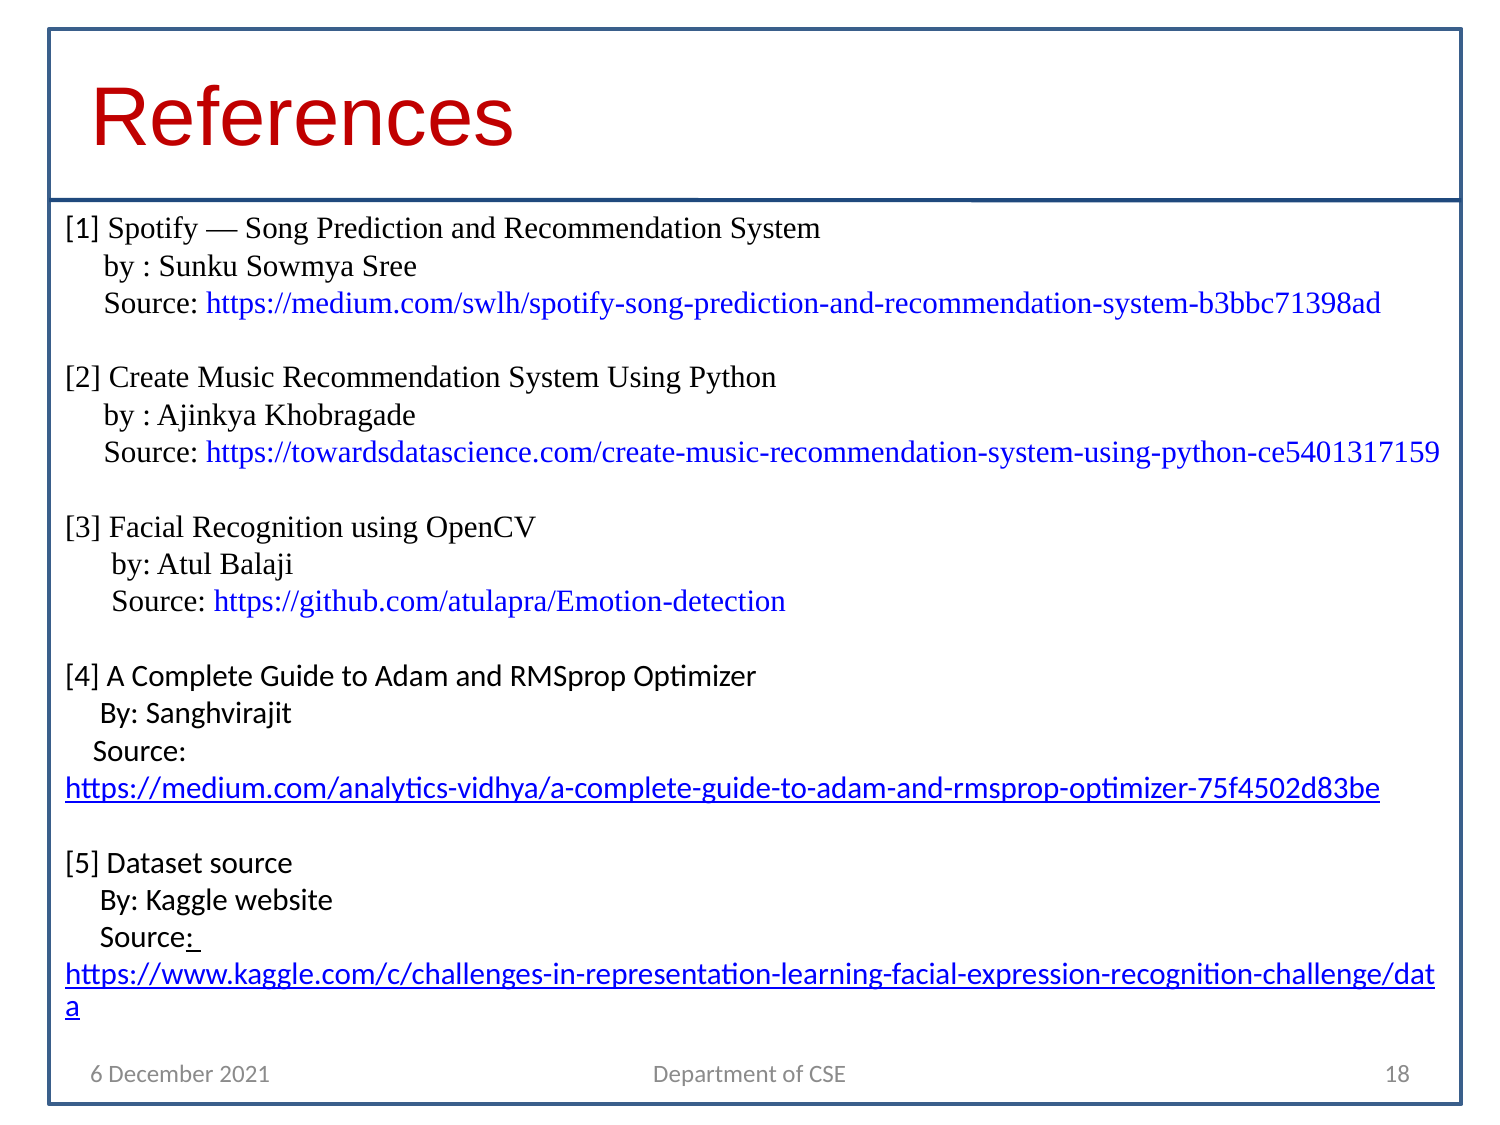

References
[1] Spotify — Song Prediction and Recommendation System
     by : Sunku Sowmya Sree
     Source: https://medium.com/swlh/spotify-song-prediction-and-recommendation-system-b3bbc71398ad

[2] Create Music Recommendation System Using Python
     by : Ajinkya Khobragade
     Source: https://towardsdatascience.com/create-music-recommendation-system-using-python-ce5401317159

[3] Facial Recognition using OpenCV
      by: Atul Balaji
      Source: https://github.com/atulapra/Emotion-detection

[4] A Complete Guide to Adam and RMSprop Optimizer
     By: Sanghvirajit
    Source: https://medium.com/analytics-vidhya/a-complete-guide-to-adam-and-rmsprop-optimizer-75f4502d83be

[5] Dataset source
     By: Kaggle website
     Source: https://www.kaggle.com/c/challenges-in-representation-learning-facial-expression-recognition-challenge/data
6 December 2021
Department of CSE
18